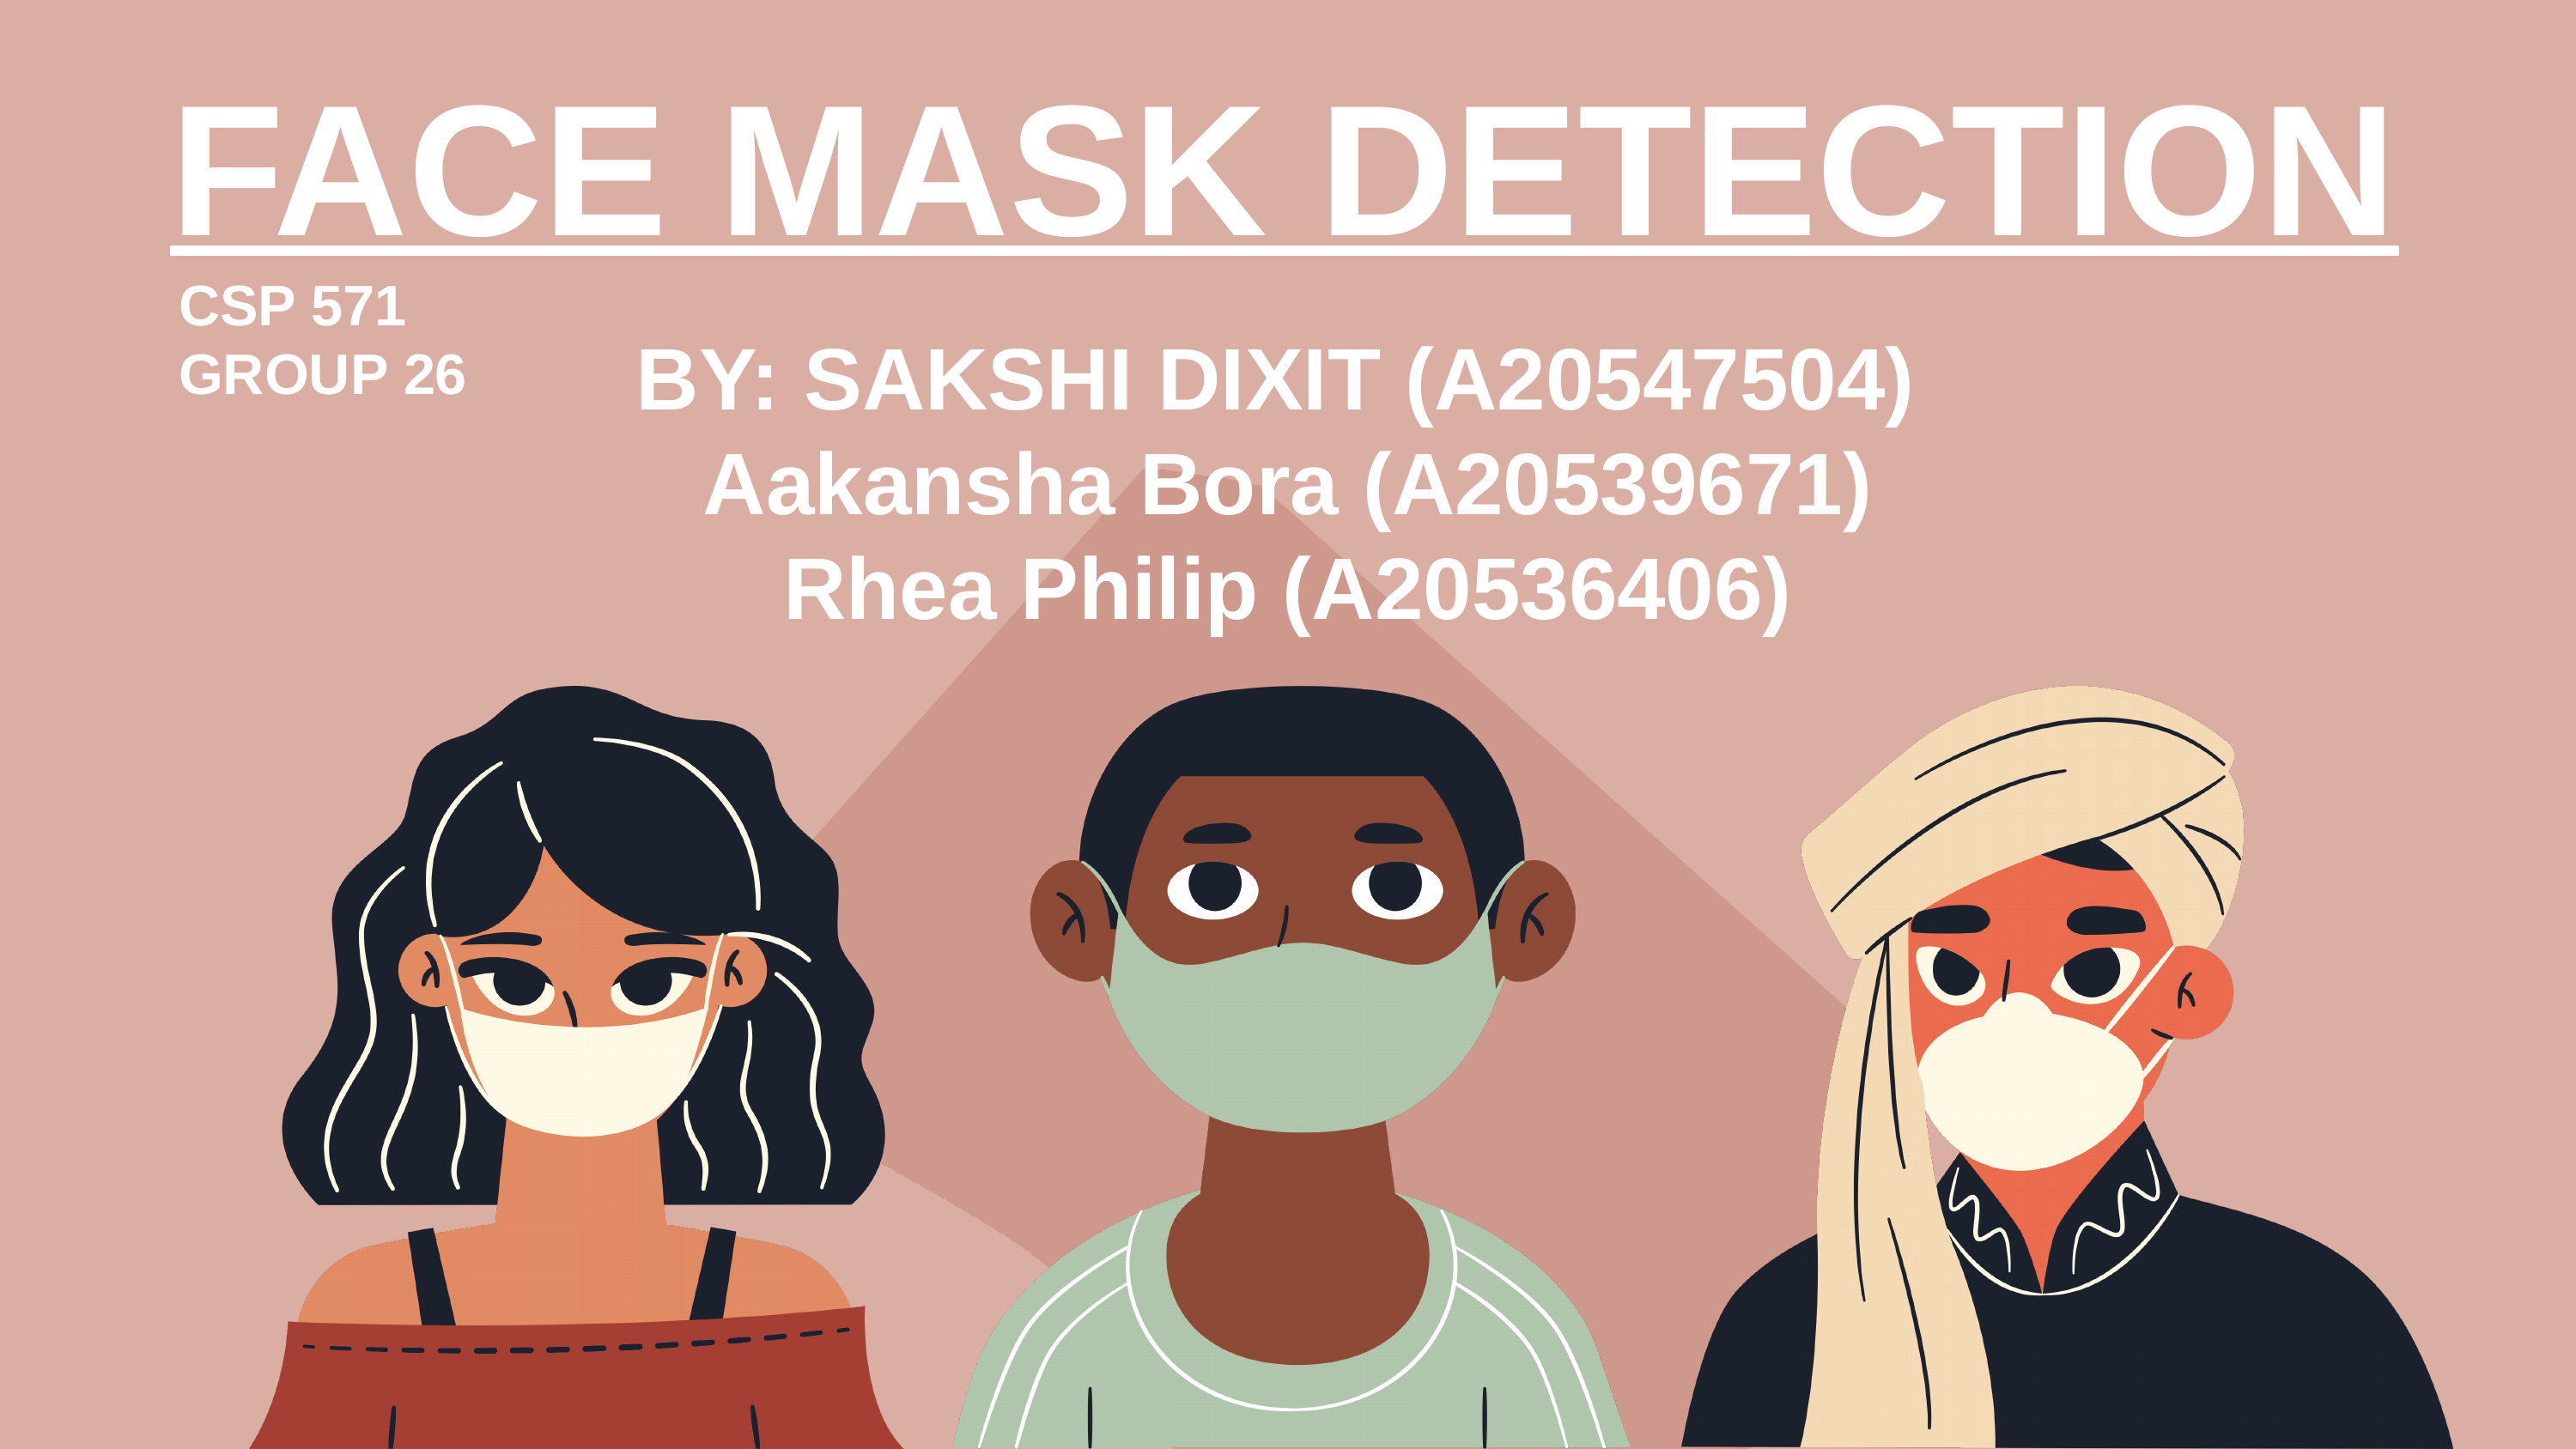

FACE MASK DETECTION

CSP 571
GROUP 26
BY: SAKSHI DIXIT (A20547504)
Aakansha Bora (A20539671)
Rhea Philip (A20536406)